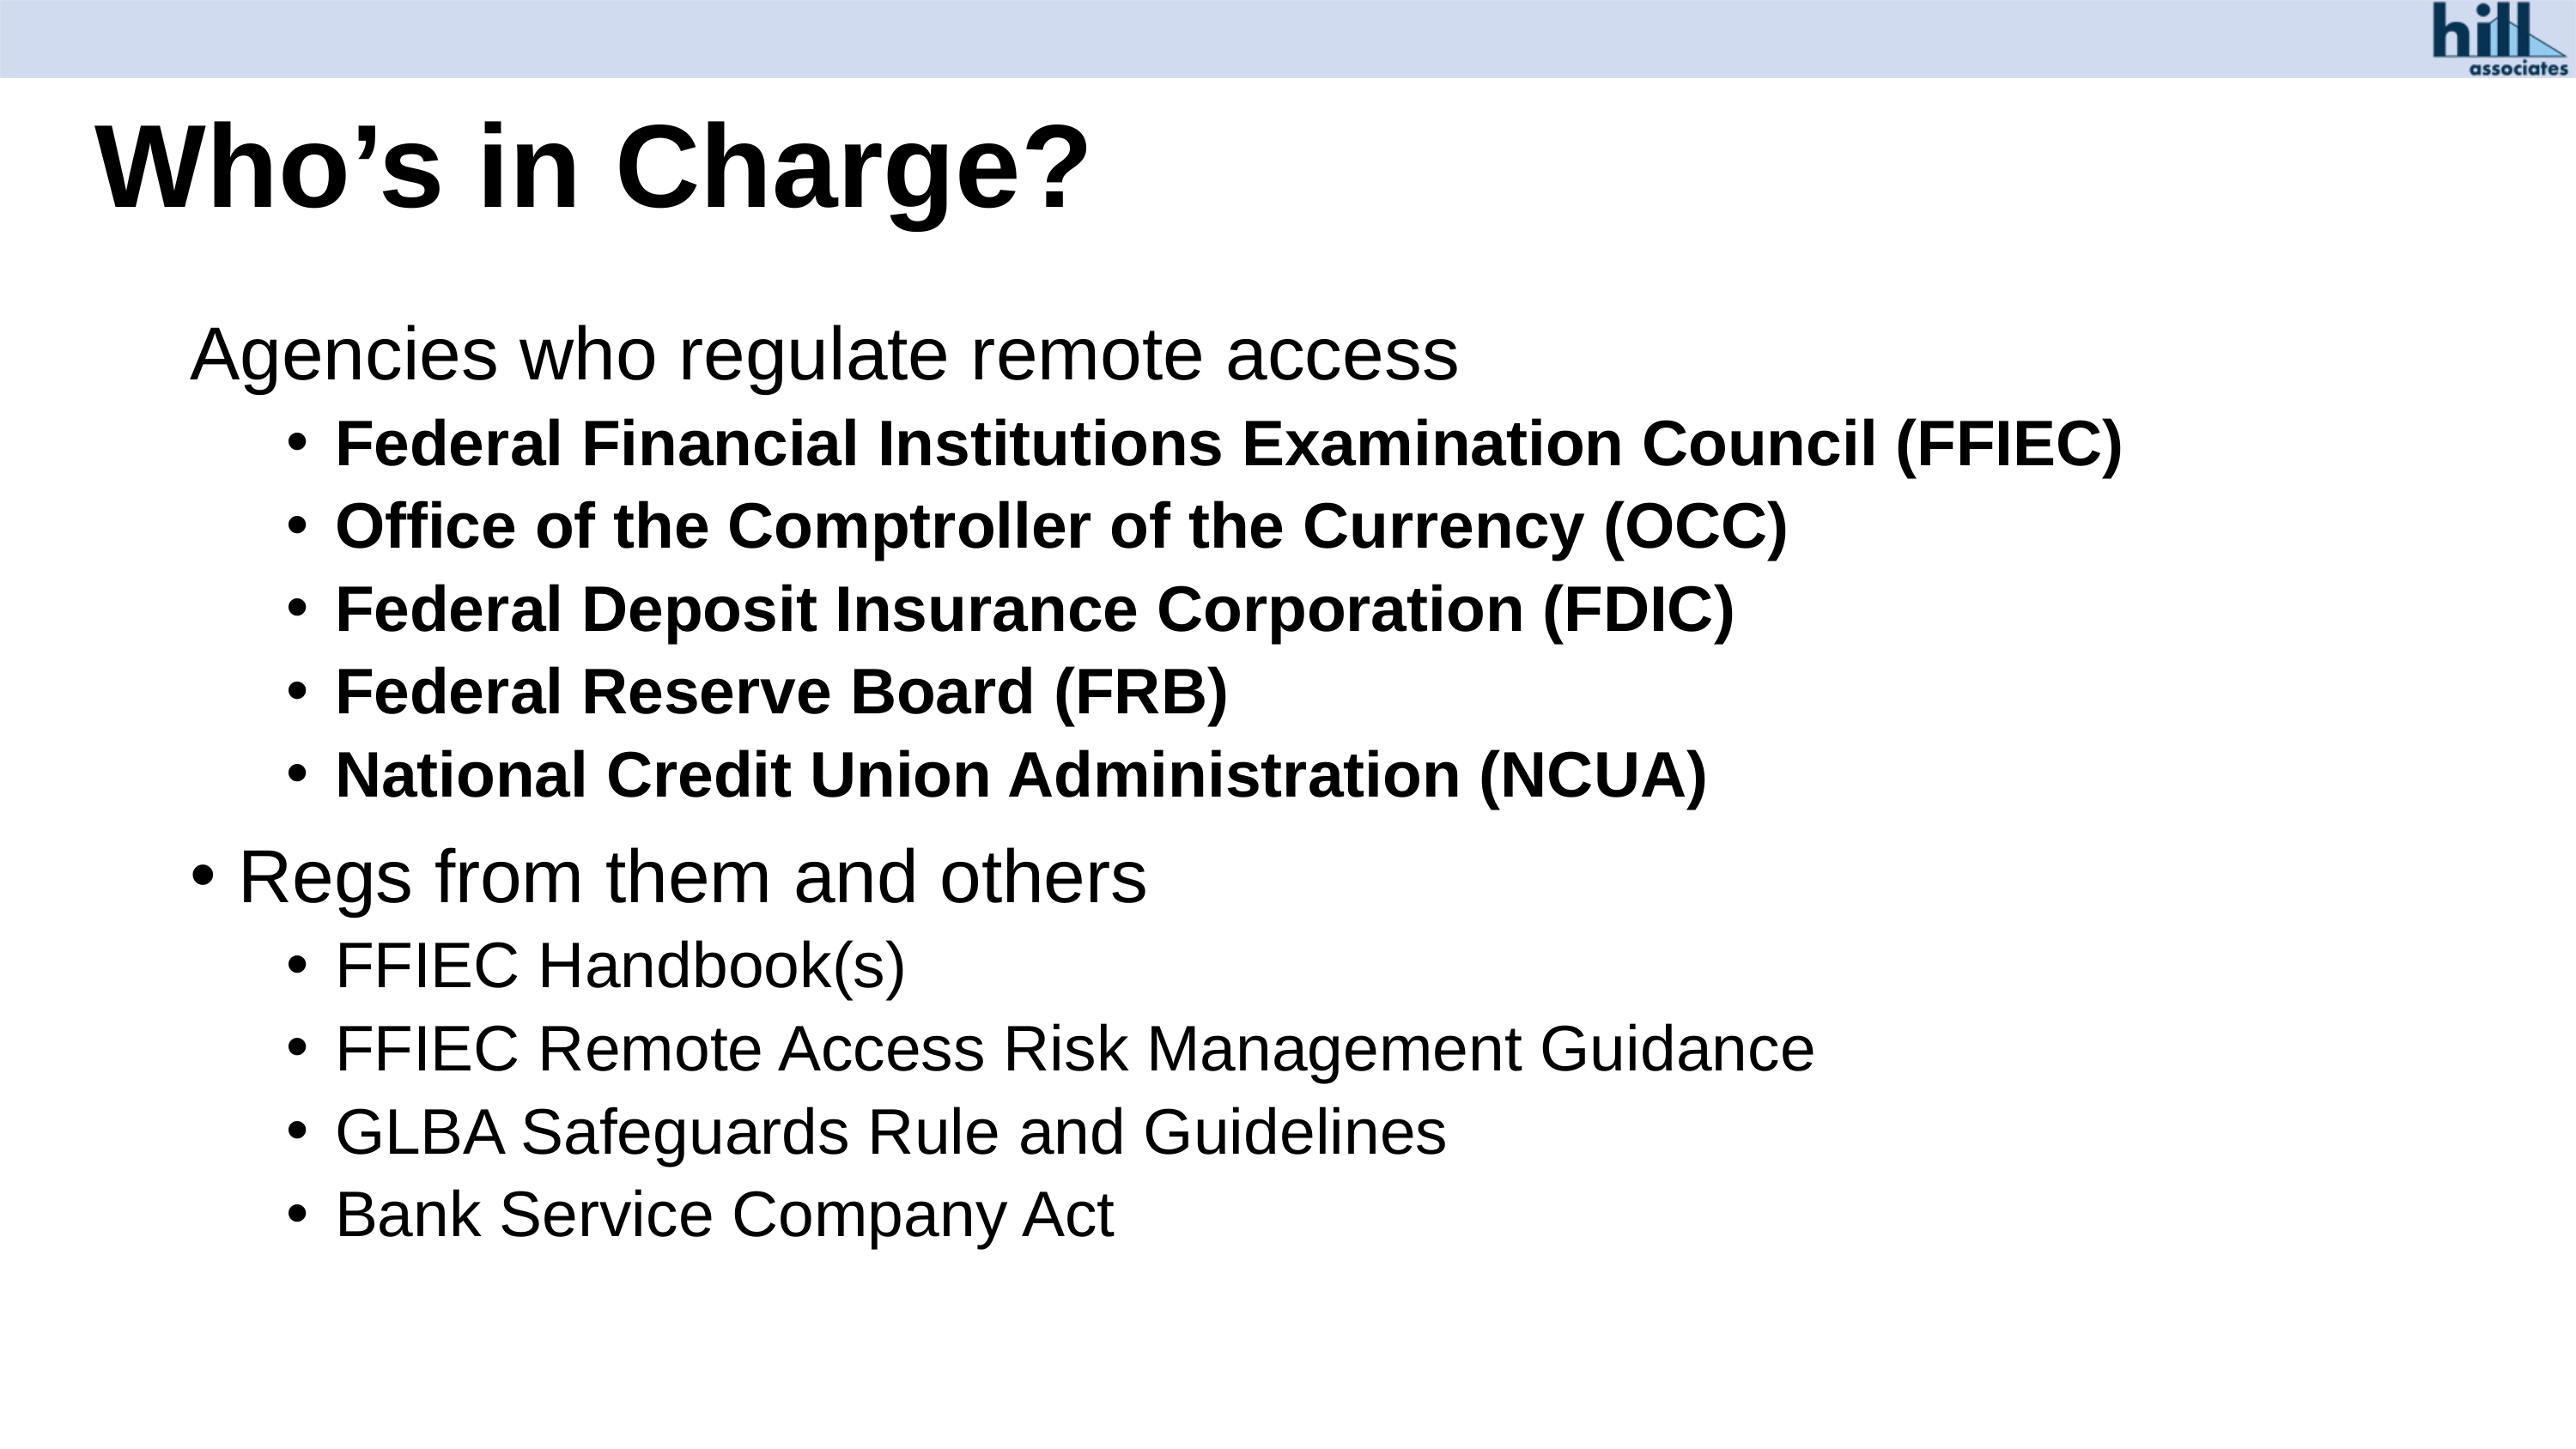

# Who’s in Charge?
Agencies who regulate remote access
Federal Financial Institutions Examination Council (FFIEC)
Office of the Comptroller of the Currency (OCC)
Federal Deposit Insurance Corporation (FDIC)
Federal Reserve Board (FRB)
National Credit Union Administration (NCUA)
Regs from them and others
FFIEC Handbook(s)
FFIEC Remote Access Risk Management Guidance
GLBA Safeguards Rule and Guidelines
Bank Service Company Act